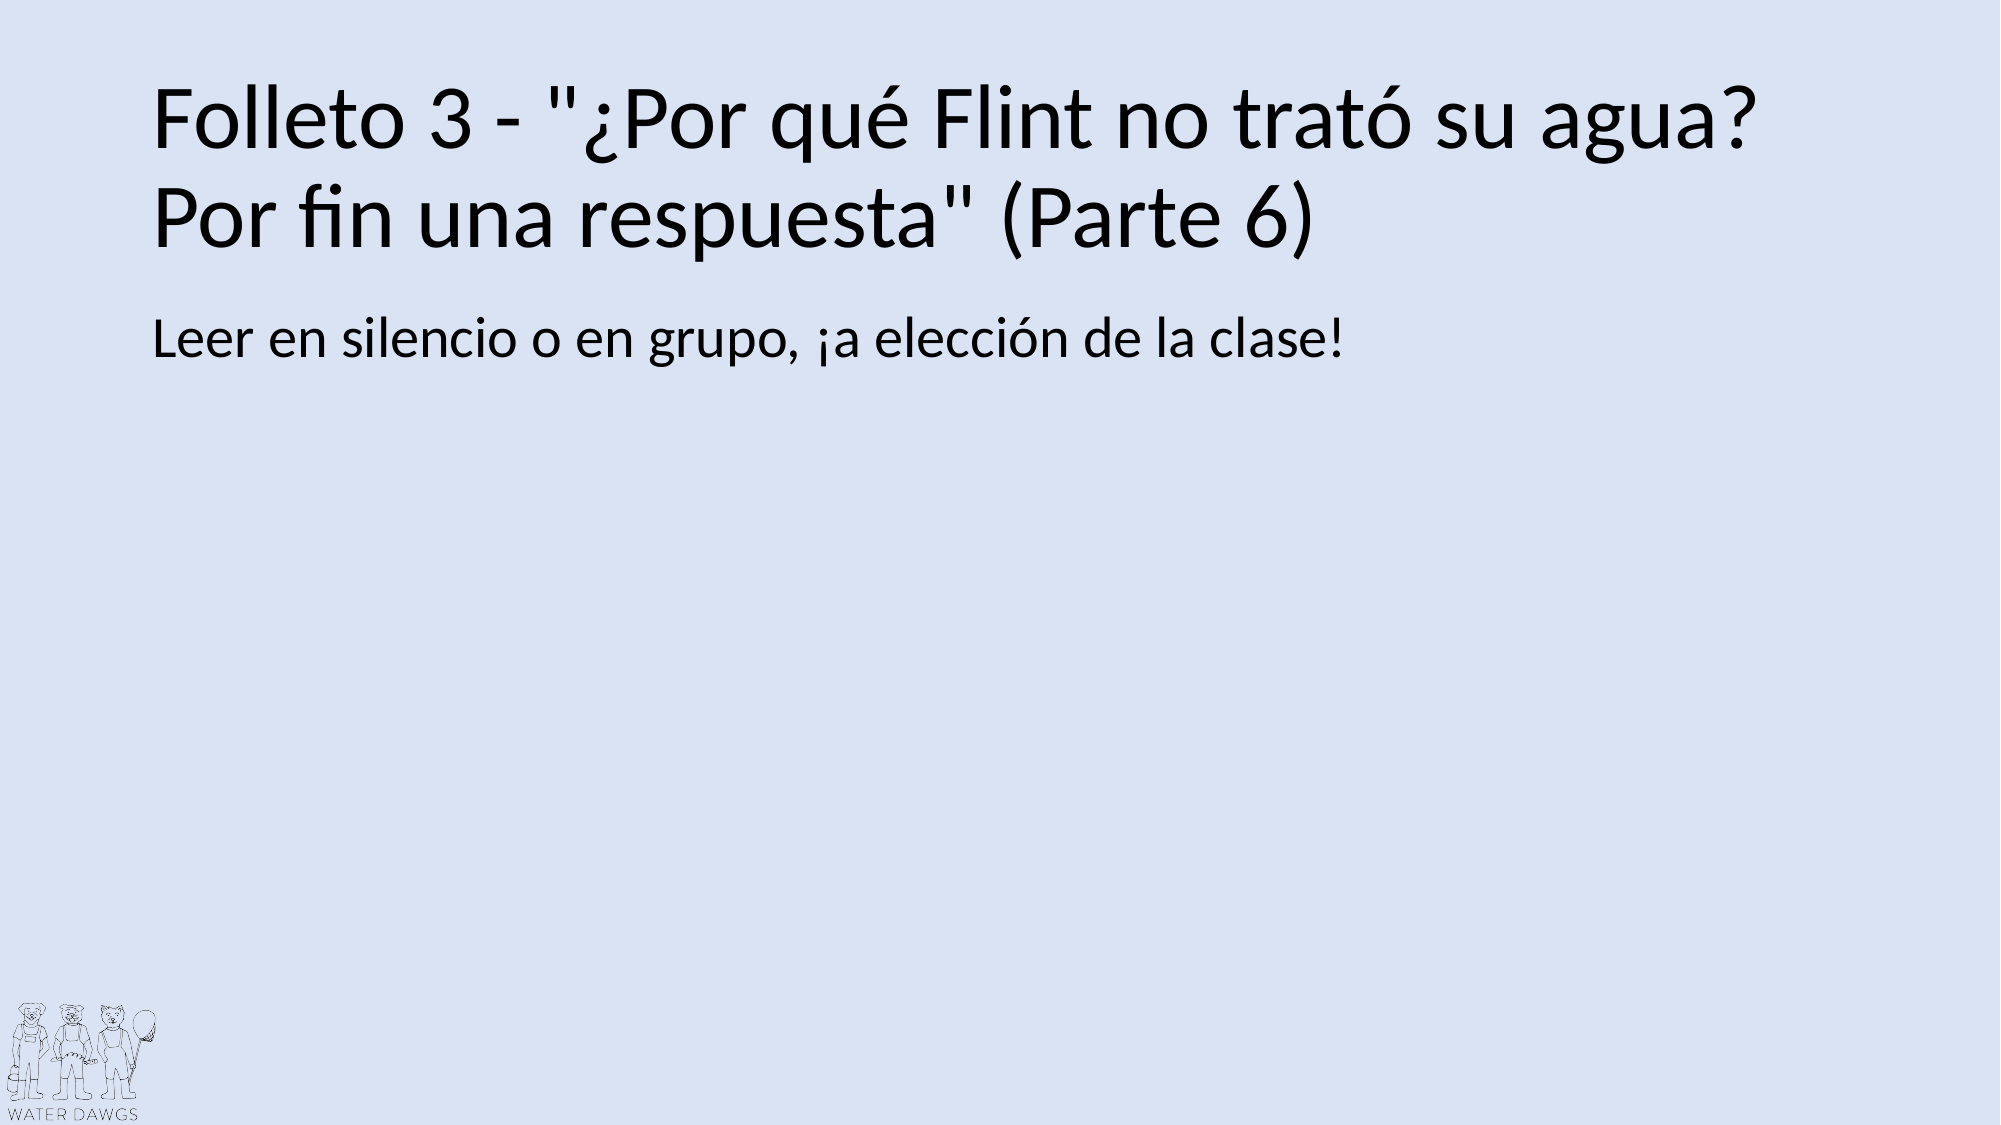

# Folleto 3 - "¿Por qué Flint no trató su agua? Por fin una respuesta" (Parte 6)
Leer en silencio o en grupo, ¡a elección de la clase!